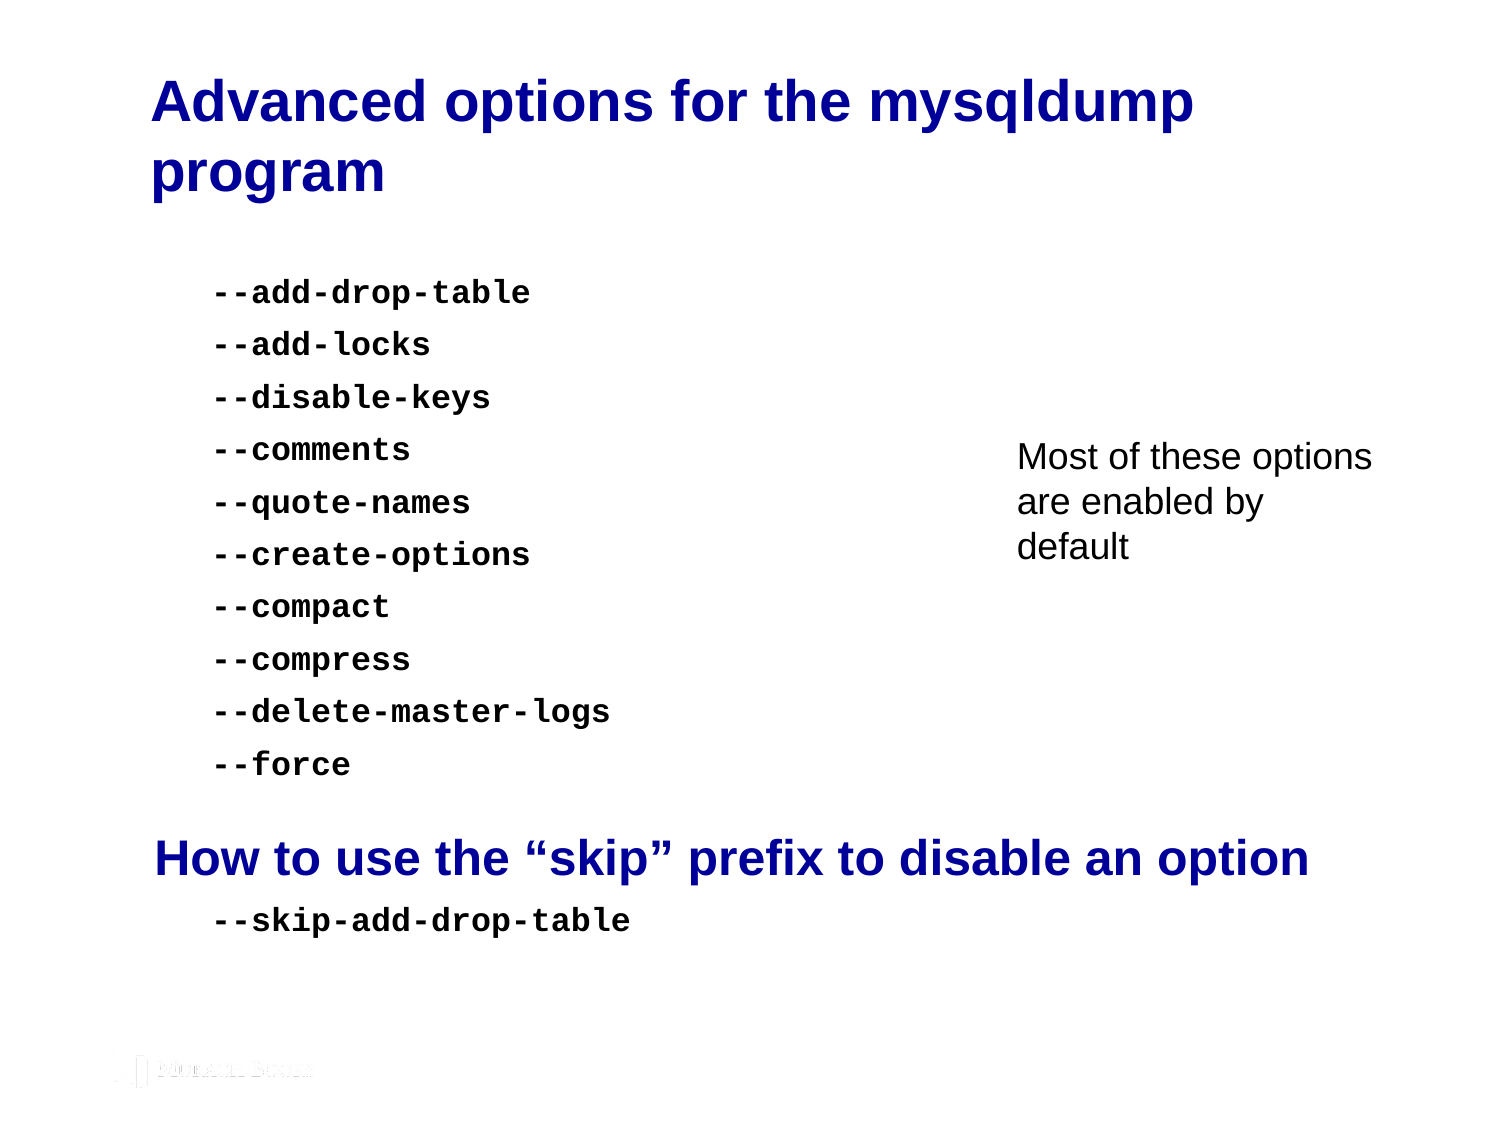

# Advanced options for the mysqldump program
--add-drop-table
--add-locks
--disable-keys
--comments
--quote-names
--create-options
--compact
--compress
--delete-master-logs
--force
How to use the “skip” prefix to disable an option
--skip-add-drop-table

Most of these options are enabled by default
© 2019, Mike Murach & Associates, Inc.
Murach’s MySQL 3rd Edition

C19, Slide 355